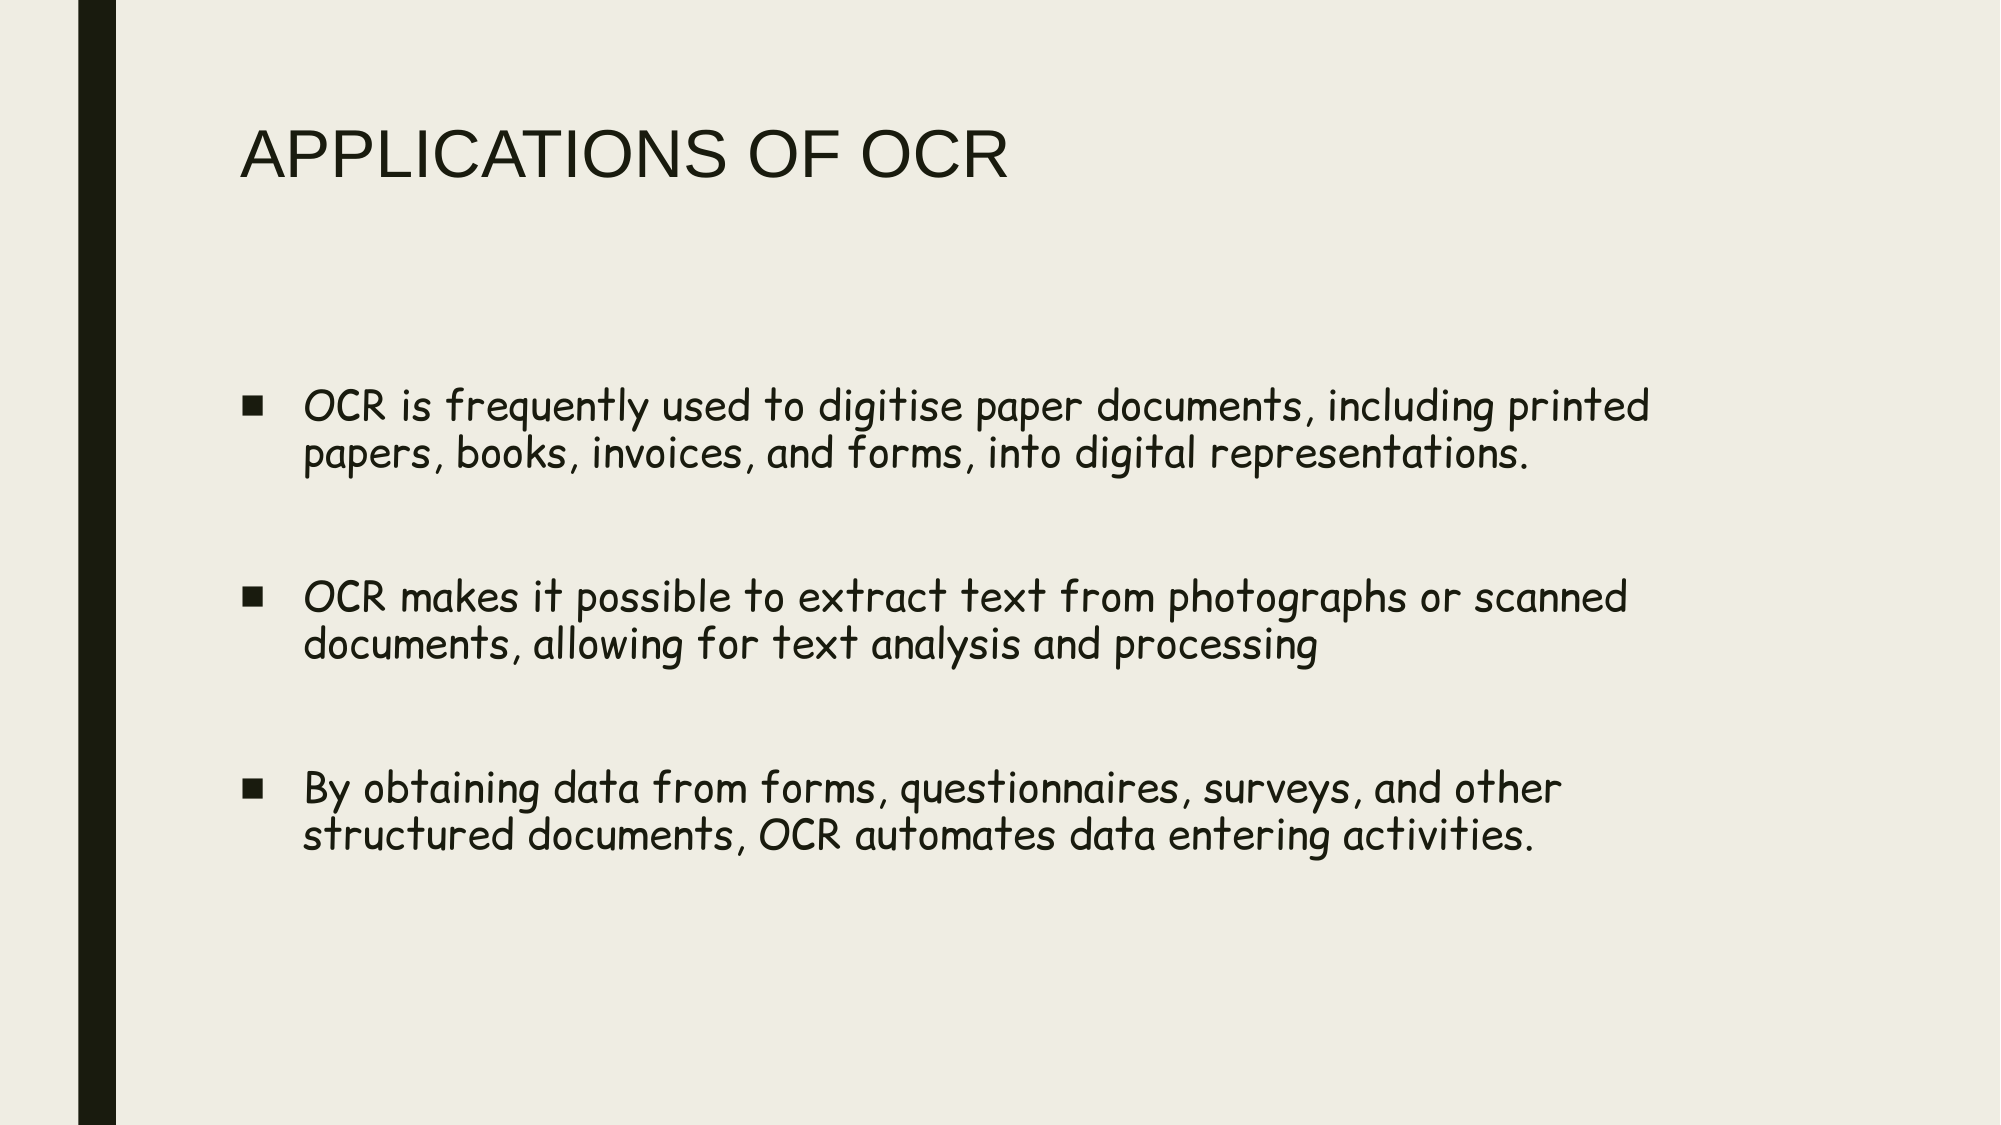

# APPLICATIONS OF OCR
OCR is frequently used to digitise paper documents, including printed papers, books, invoices, and forms, into digital representations.

OCR makes it possible to extract text from photographs or scanned documents, allowing for text analysis and processing

By obtaining data from forms, questionnaires, surveys, and other structured documents, OCR automates data entering activities.